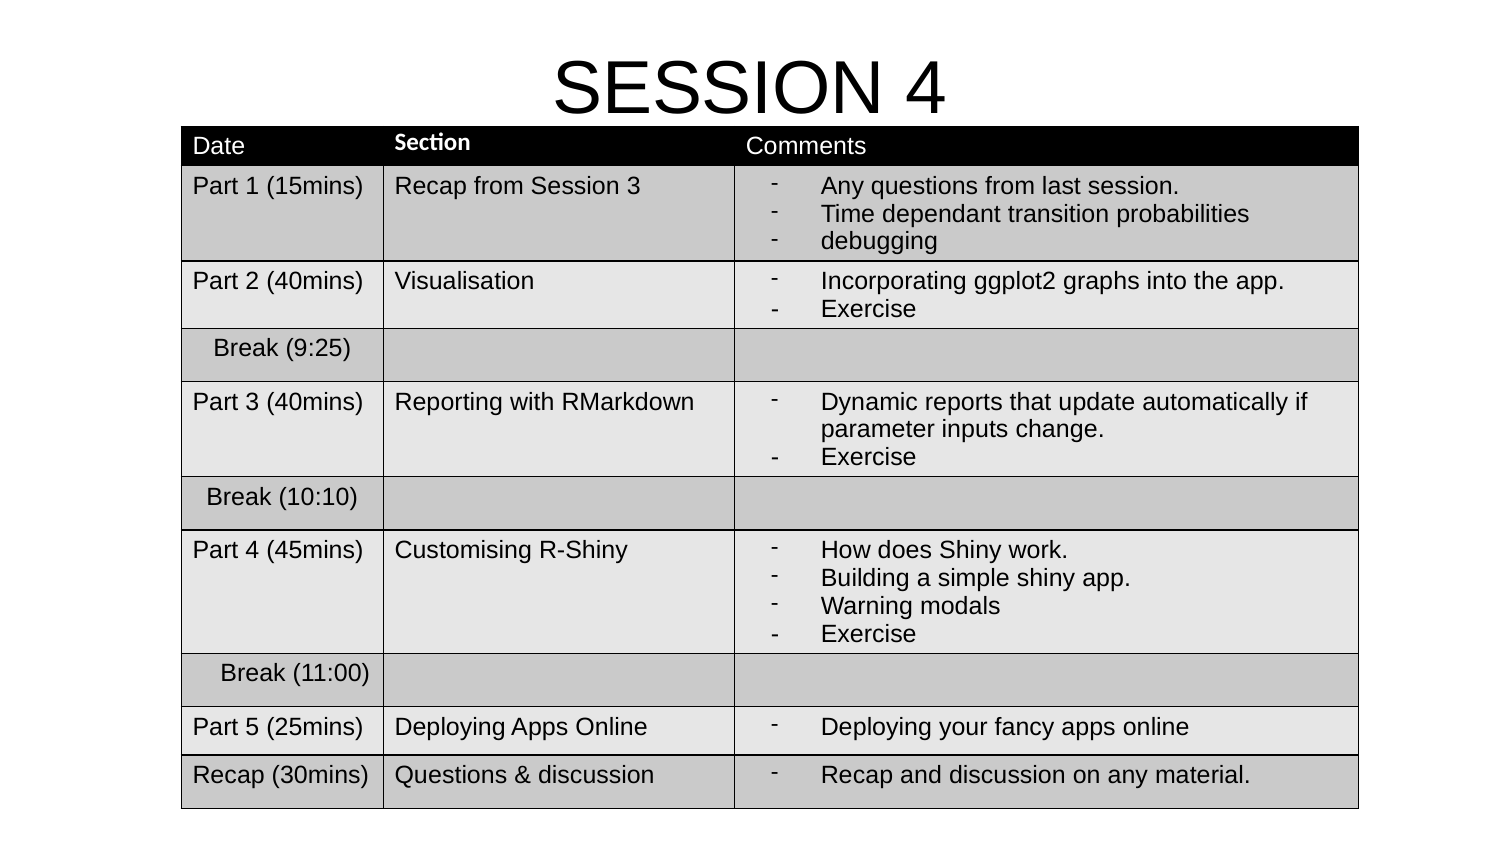

# SESSION 4

| Date | Section | Comments |
| --- | --- | --- |
| Part 1 (15mins) | Recap from Session 3 | Any questions from last session. Time dependant transition probabilities debugging |
| Part 2 (40mins) | Visualisation | Incorporating ggplot2 graphs into the app. Exercise |
| Break (9:25) |  |  |
| Part 3 (40mins) | Reporting with RMarkdown | Dynamic reports that update automatically if parameter inputs change. Exercise |
| Break (10:10) |  |  |
| Part 4 (45mins) | Customising R-Shiny | How does Shiny work. Building a simple shiny app. Warning modals Exercise |
| Break (11:00) |  |  |
| Part 5 (25mins) | Deploying Apps Online | Deploying your fancy apps online |
| Recap (30mins) | Questions & discussion | Recap and discussion on any material. |